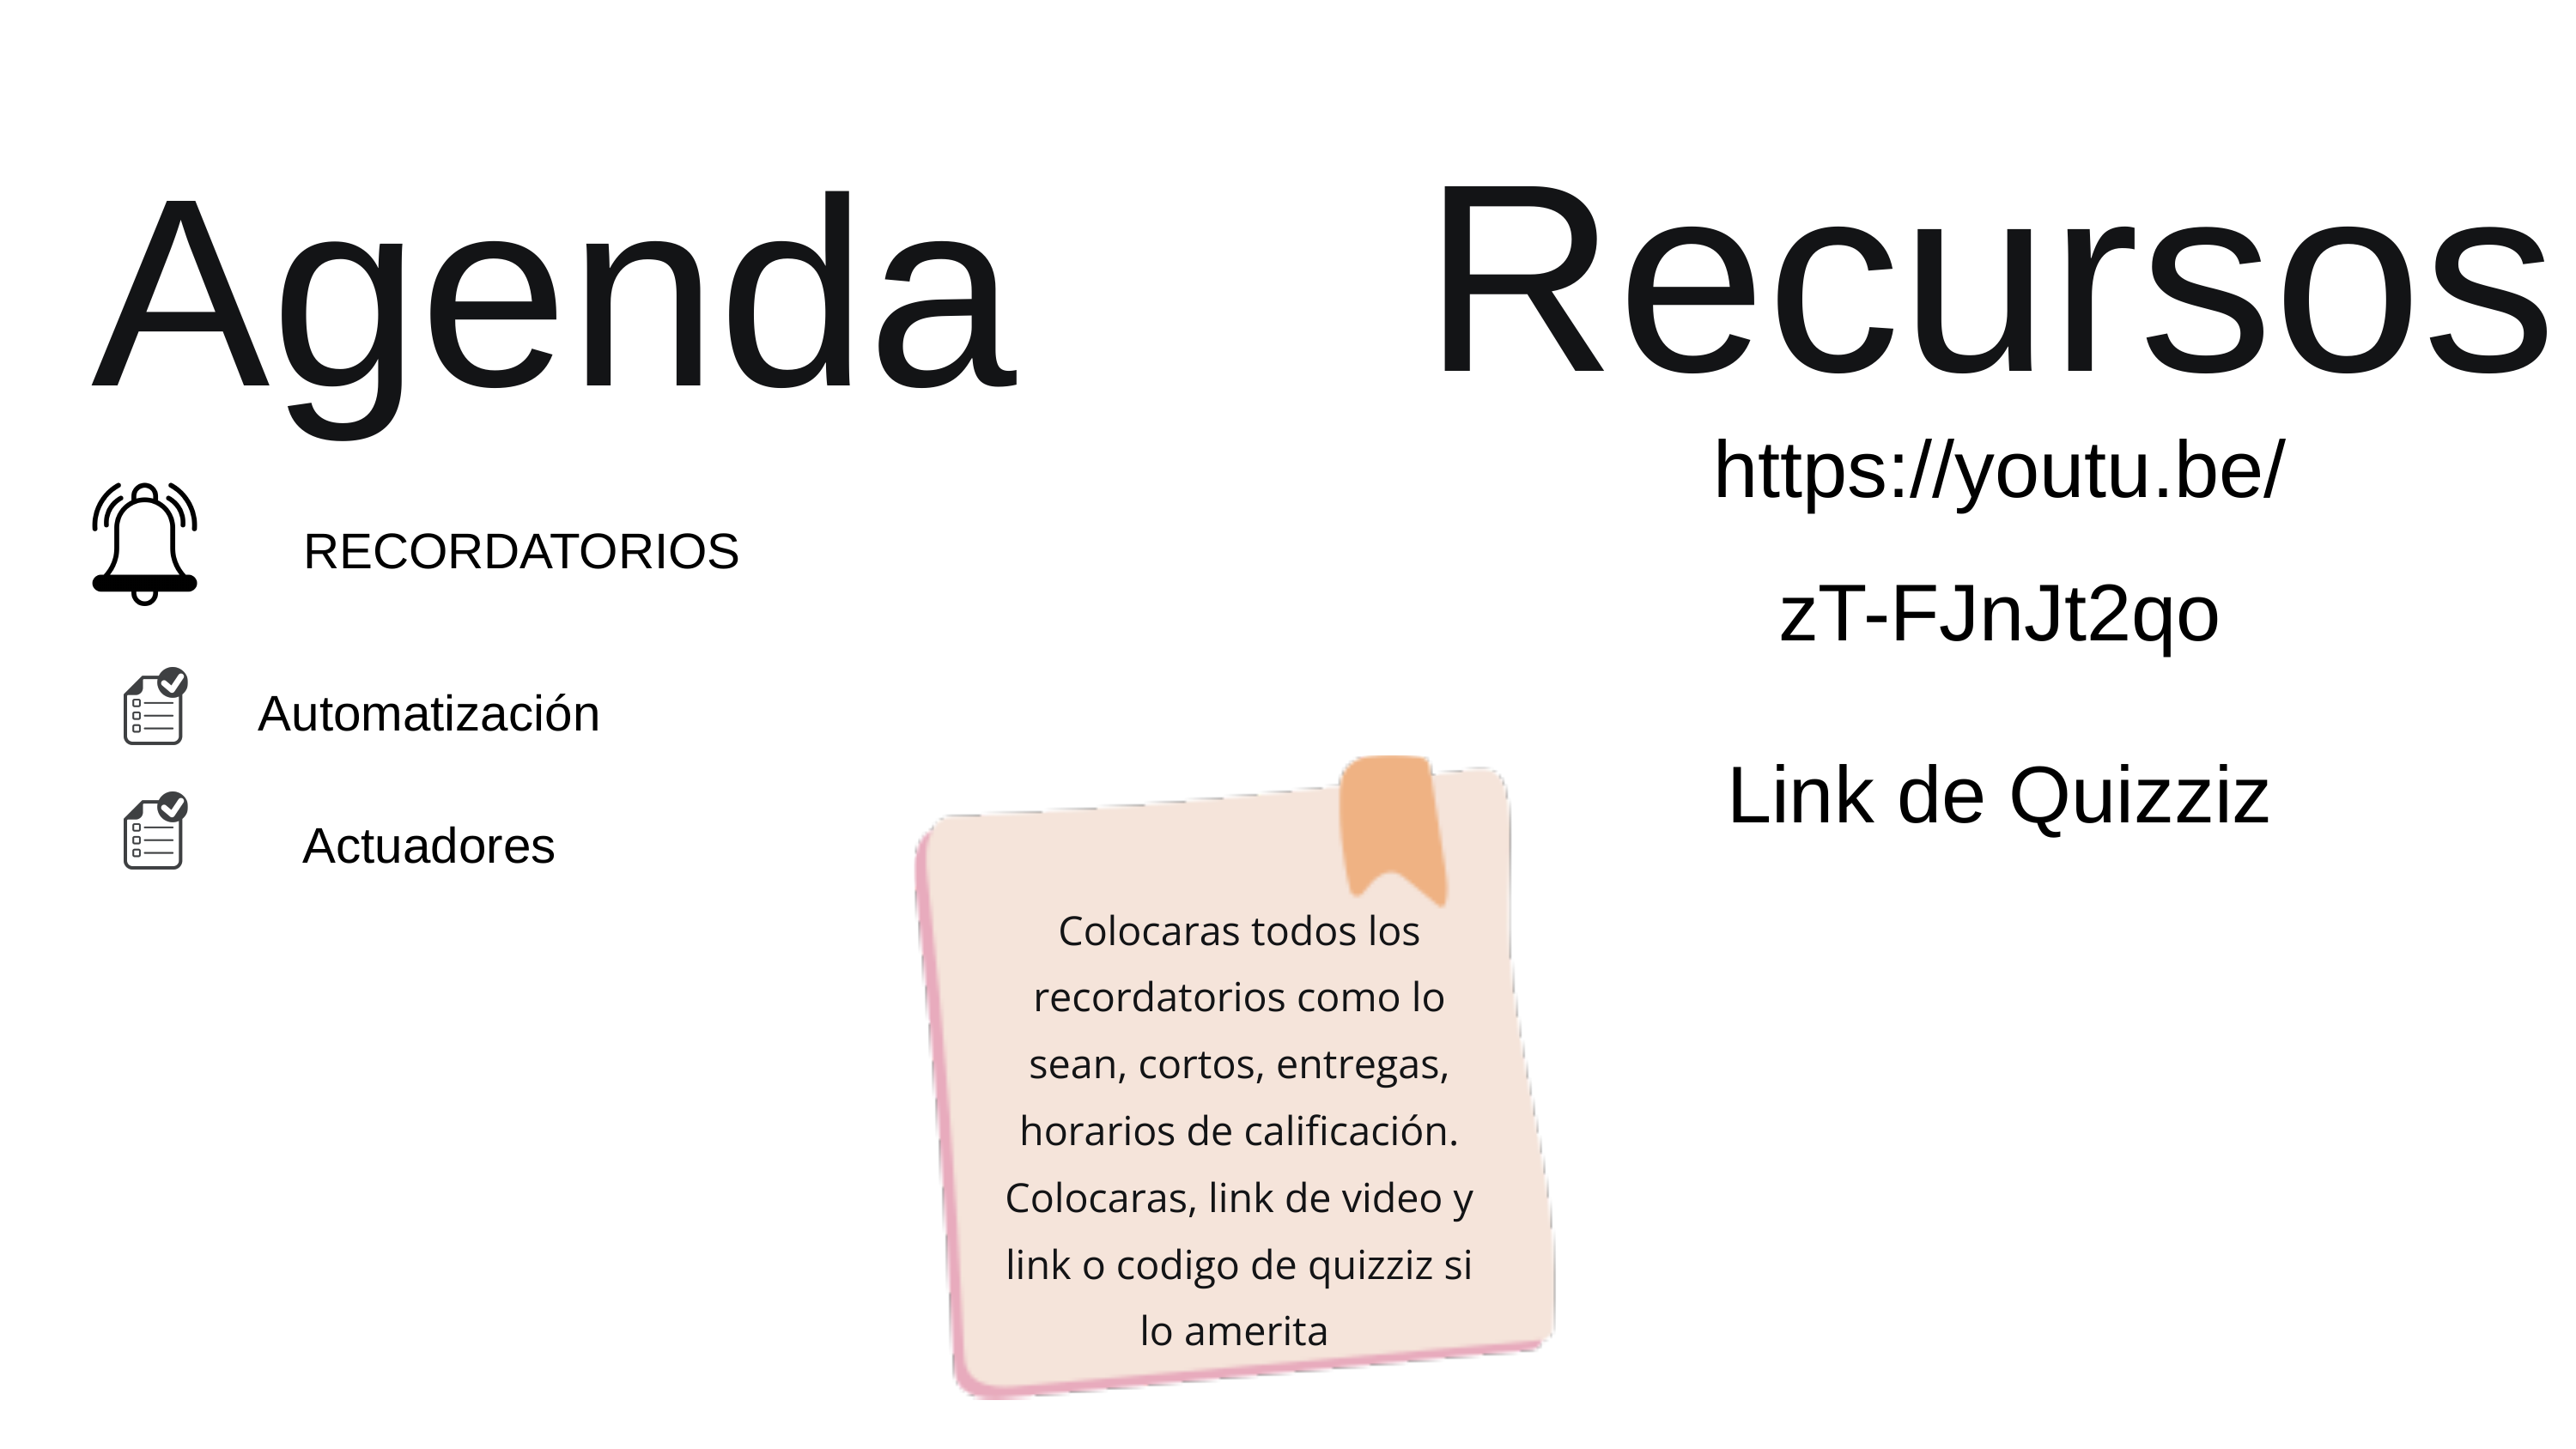

Recursos
Agenda

https://youtu.be/zT-FJnJt2qo

RECORDATORIOS

Automatización

Link de Quizziz

Actuadores

Colocaras todos los recordatorios como lo sean, cortos, entregas, horarios de calificación. Colocaras, link de video y link o codigo de quizziz si lo amerita